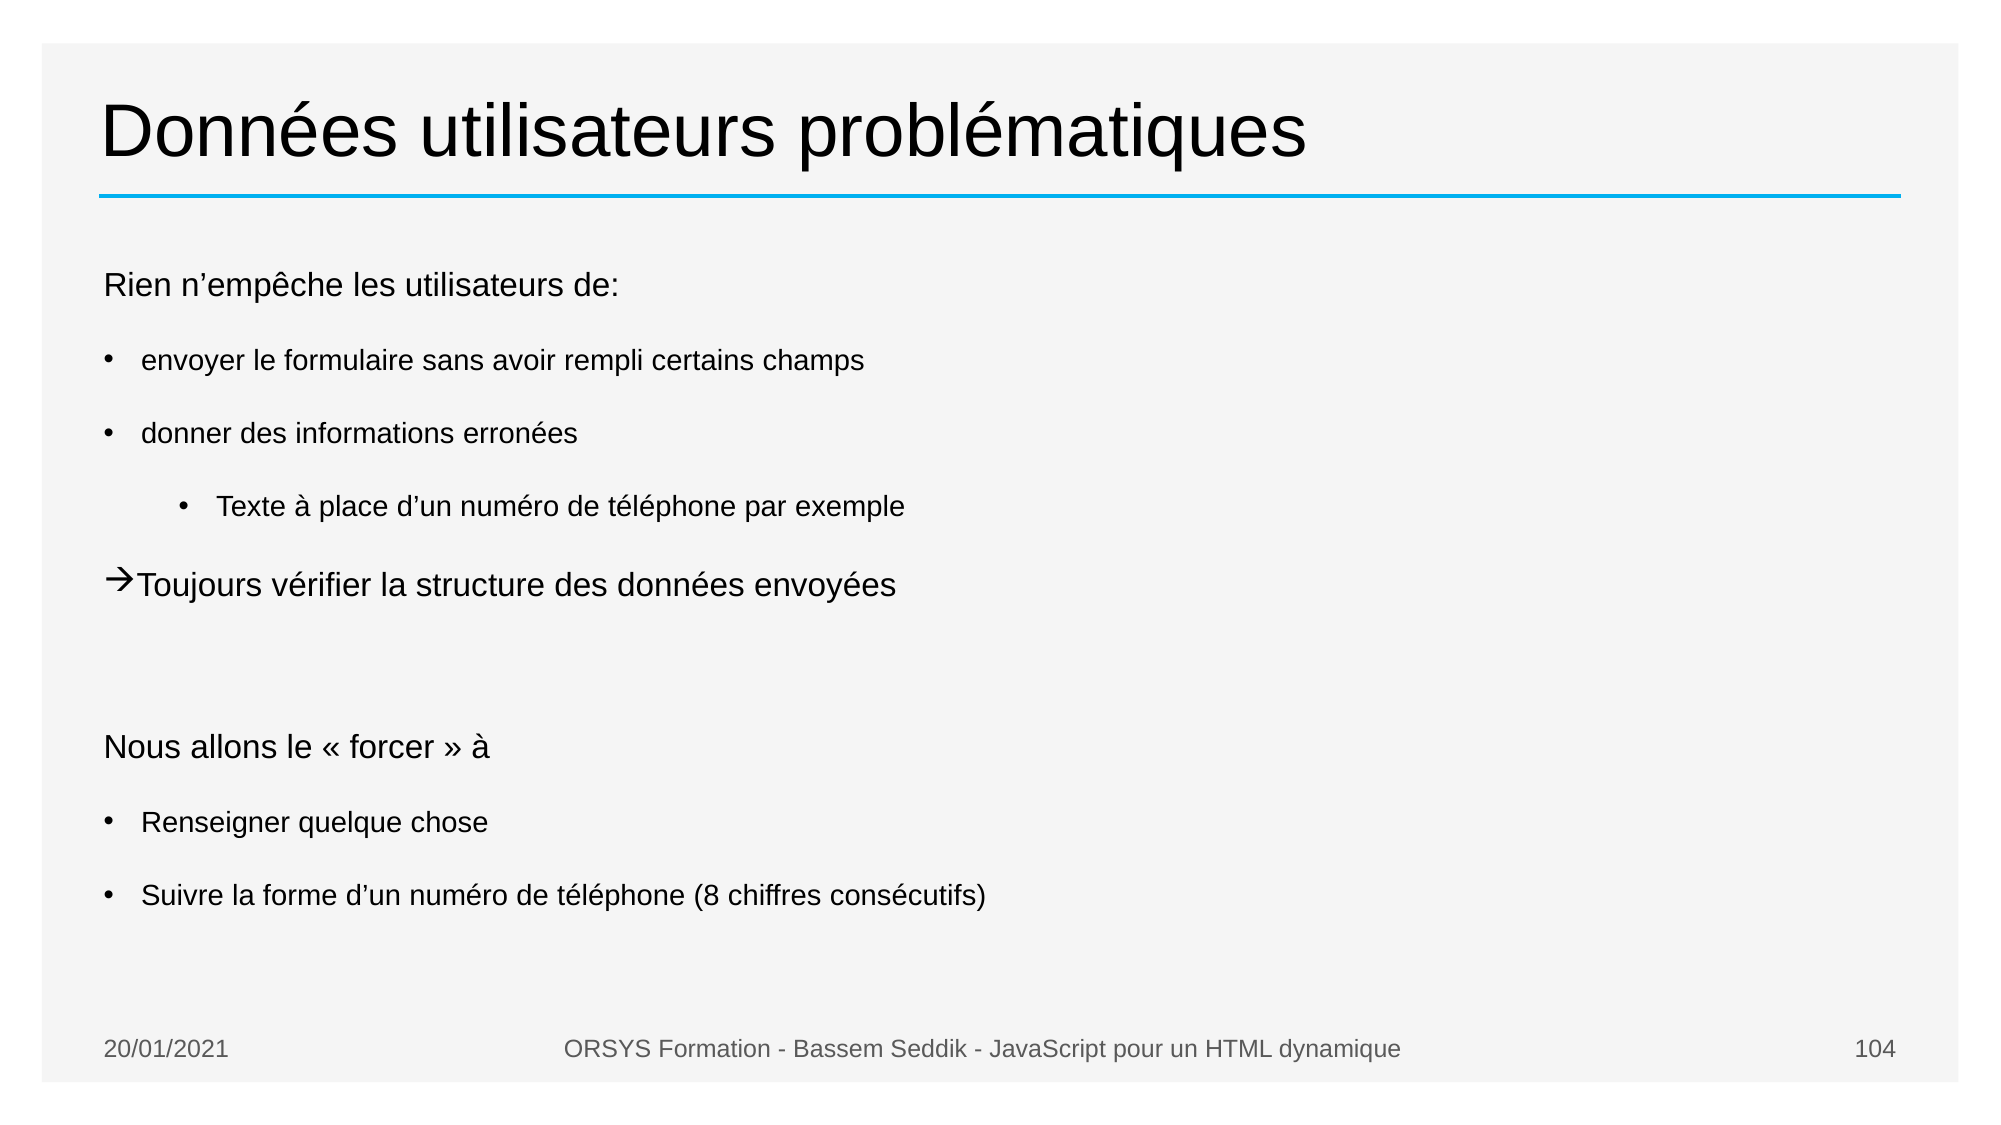

# Données utilisateurs problématiques
Rien n’empêche les utilisateurs de:
envoyer le formulaire sans avoir rempli certains champs
donner des informations erronées
Texte à place d’un numéro de téléphone par exemple
Toujours vérifier la structure des données envoyées

Nous allons le « forcer » à
Renseigner quelque chose
Suivre la forme d’un numéro de téléphone (8 chiffres consécutifs)

20/01/2021
ORSYS Formation - Bassem Seddik - JavaScript pour un HTML dynamique
104